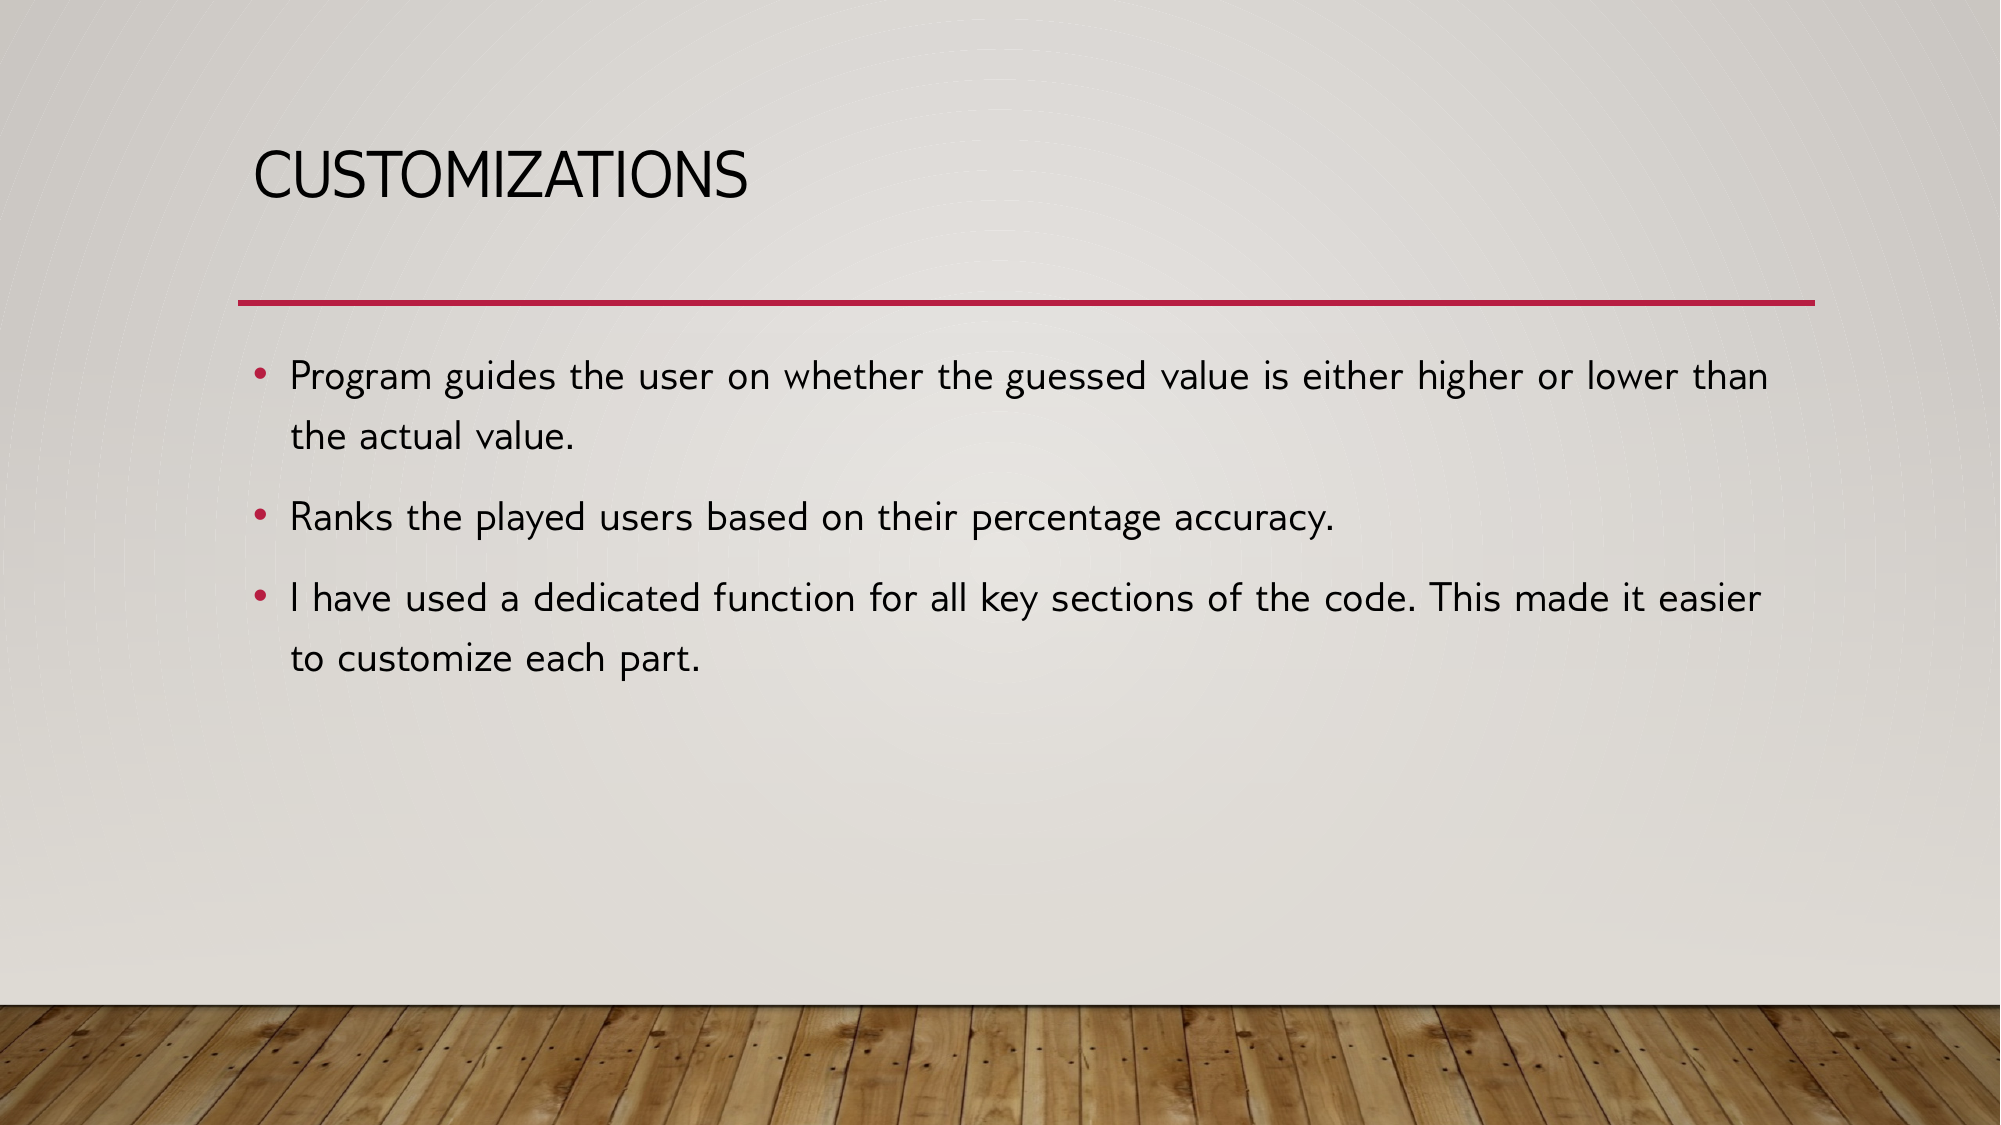

# Customizations
Program guides the user on whether the guessed value is either higher or lower than the actual value.
Ranks the played users based on their percentage accuracy.
I have used a dedicated function for all key sections of the code. This made it easier to customize each part.